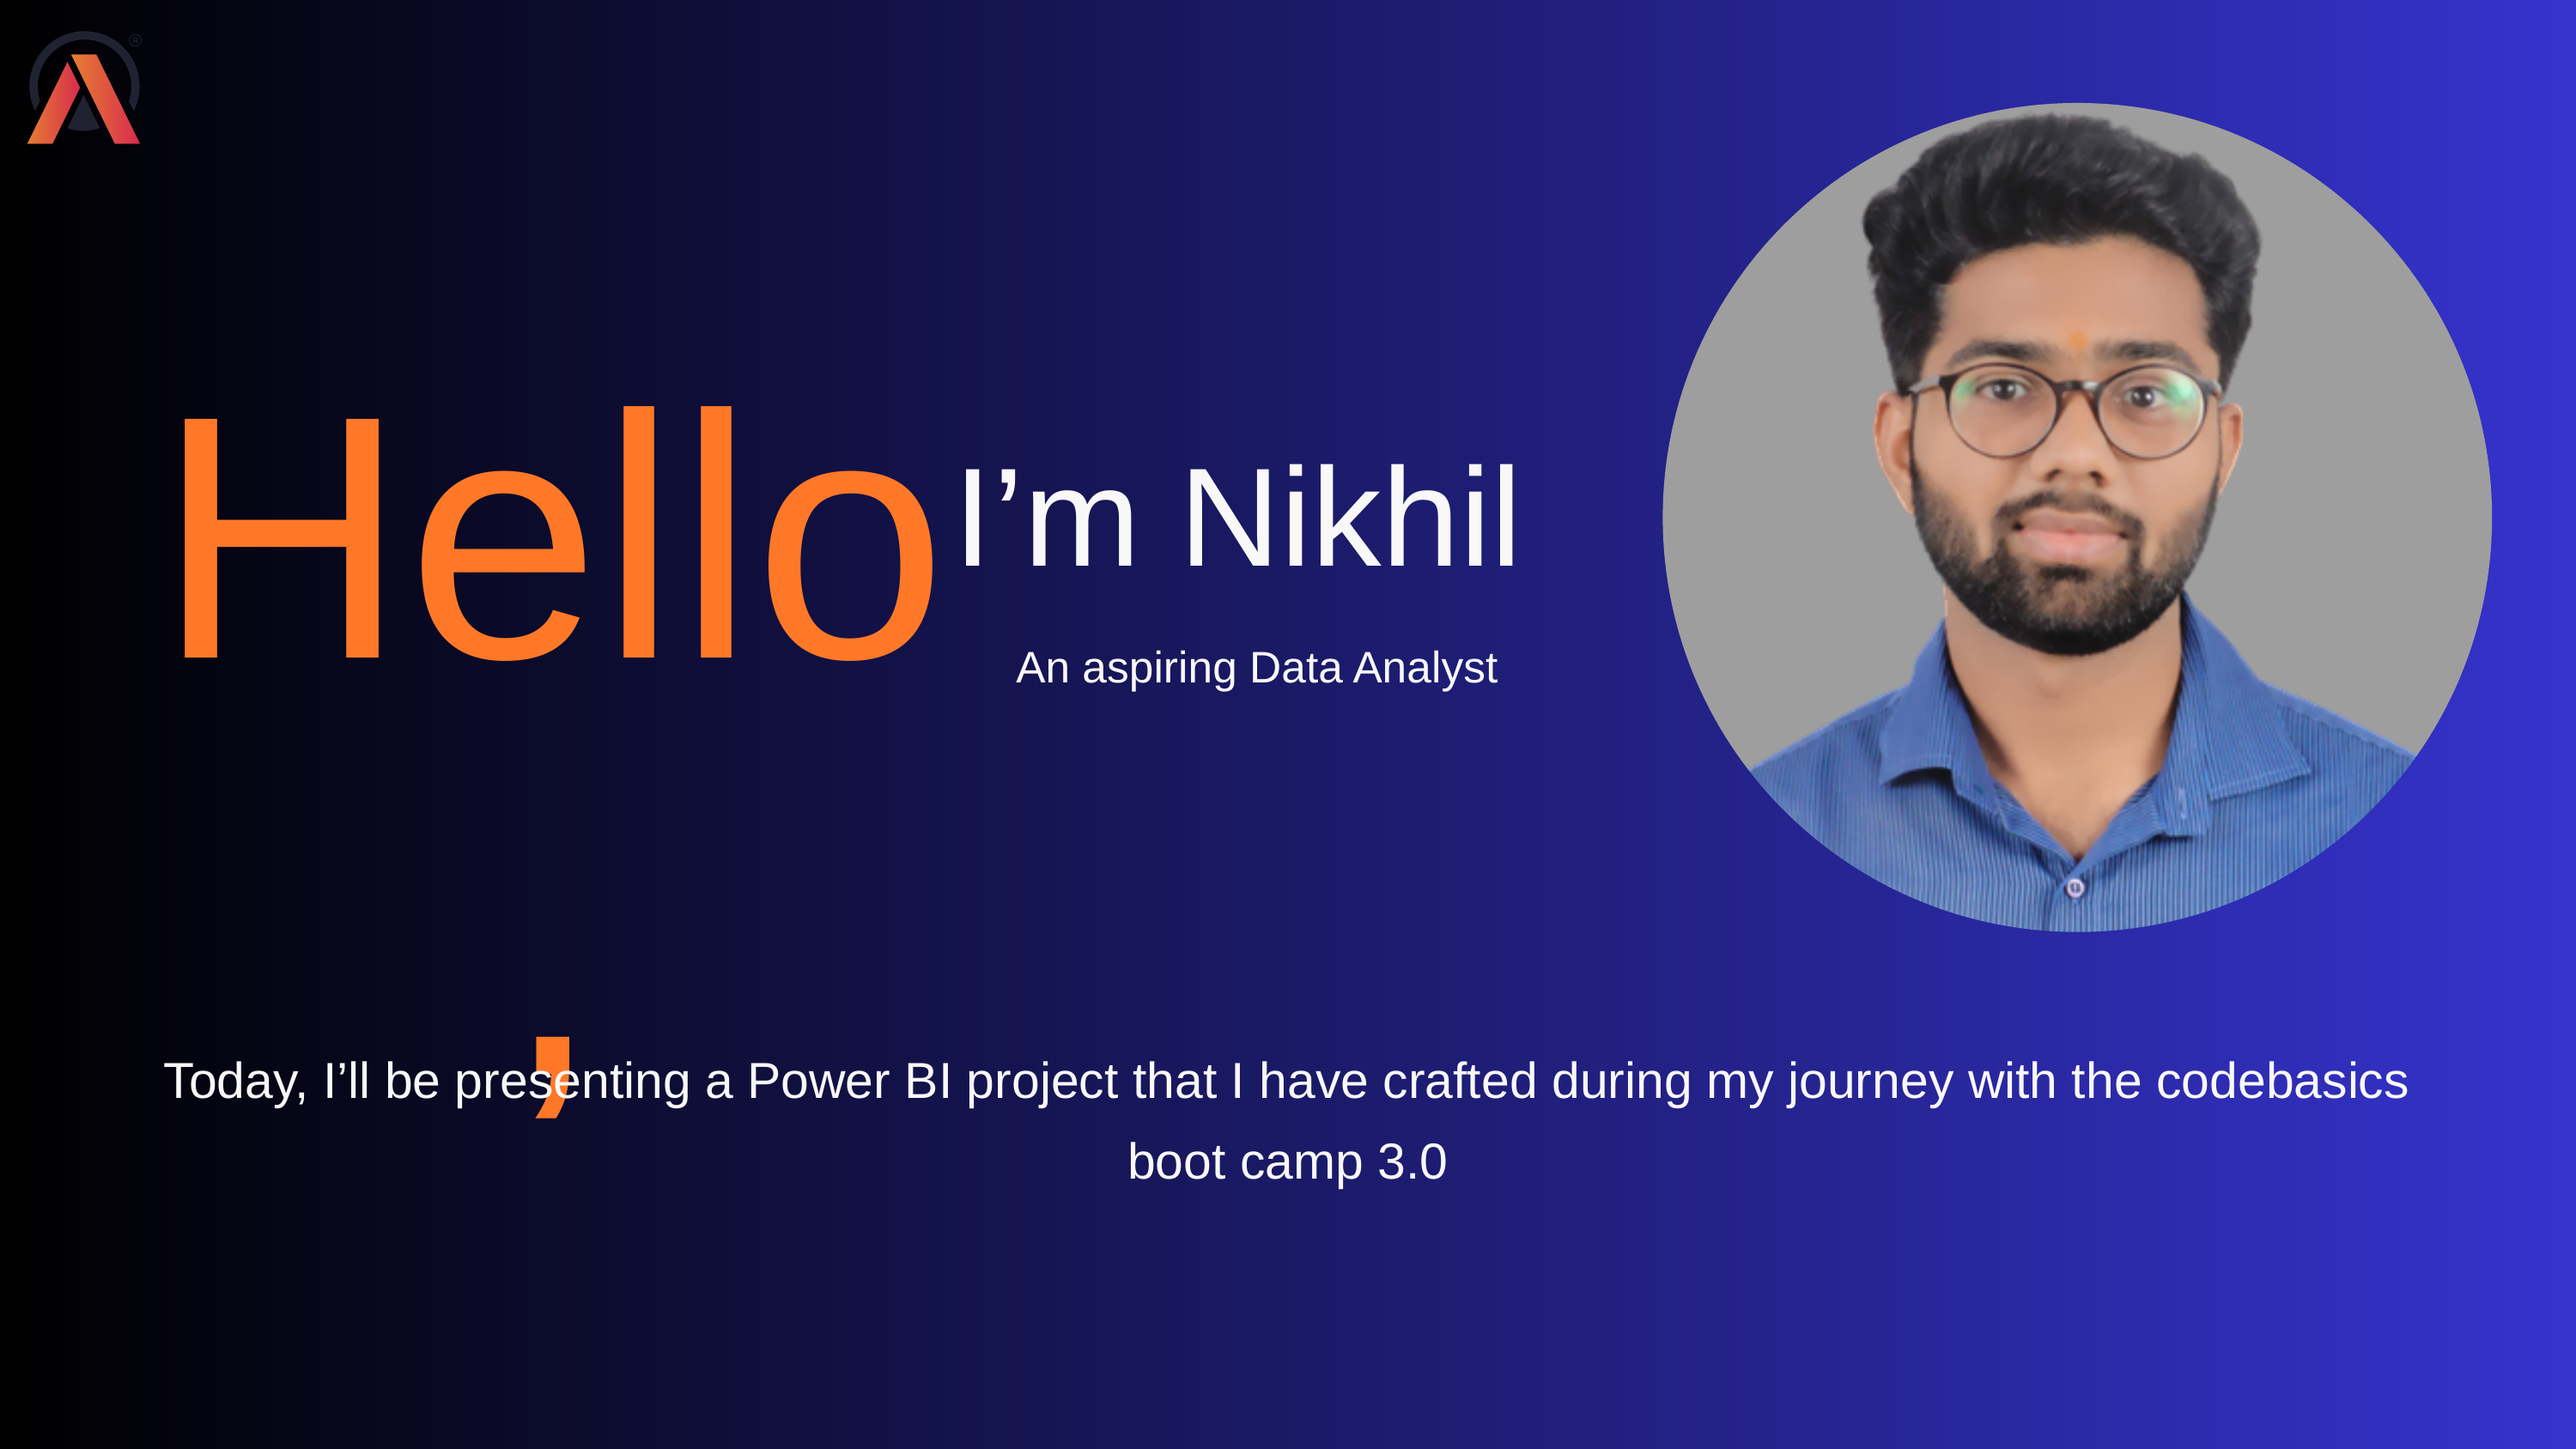

Hello,
I’m Nikhil
An aspiring Data Analyst
Today, I’ll be presenting a Power BI project that I have crafted during my journey with the codebasics boot camp 3.0